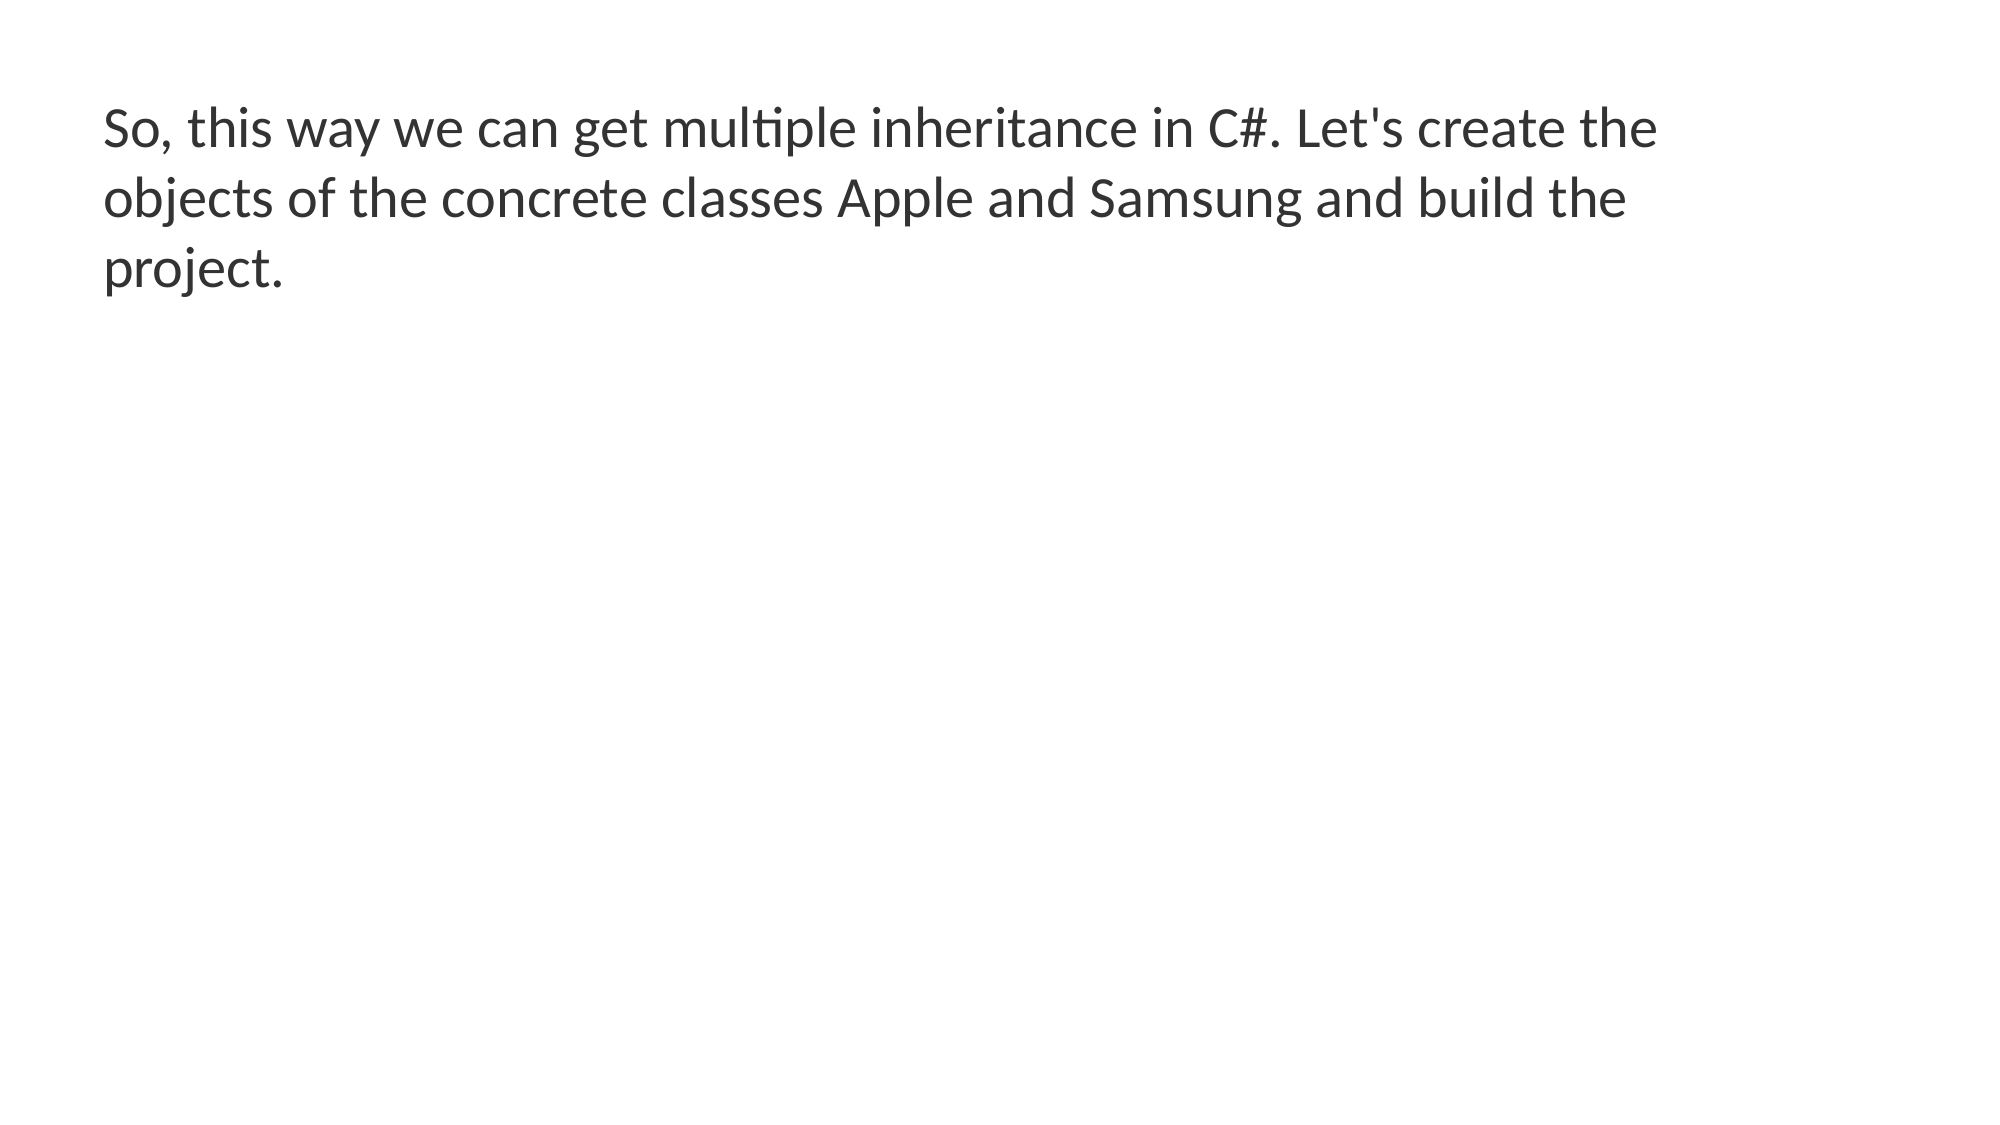

So, this way we can get multiple inheritance in C#. Let's create the objects of the concrete classes Apple and Samsung and build the project.